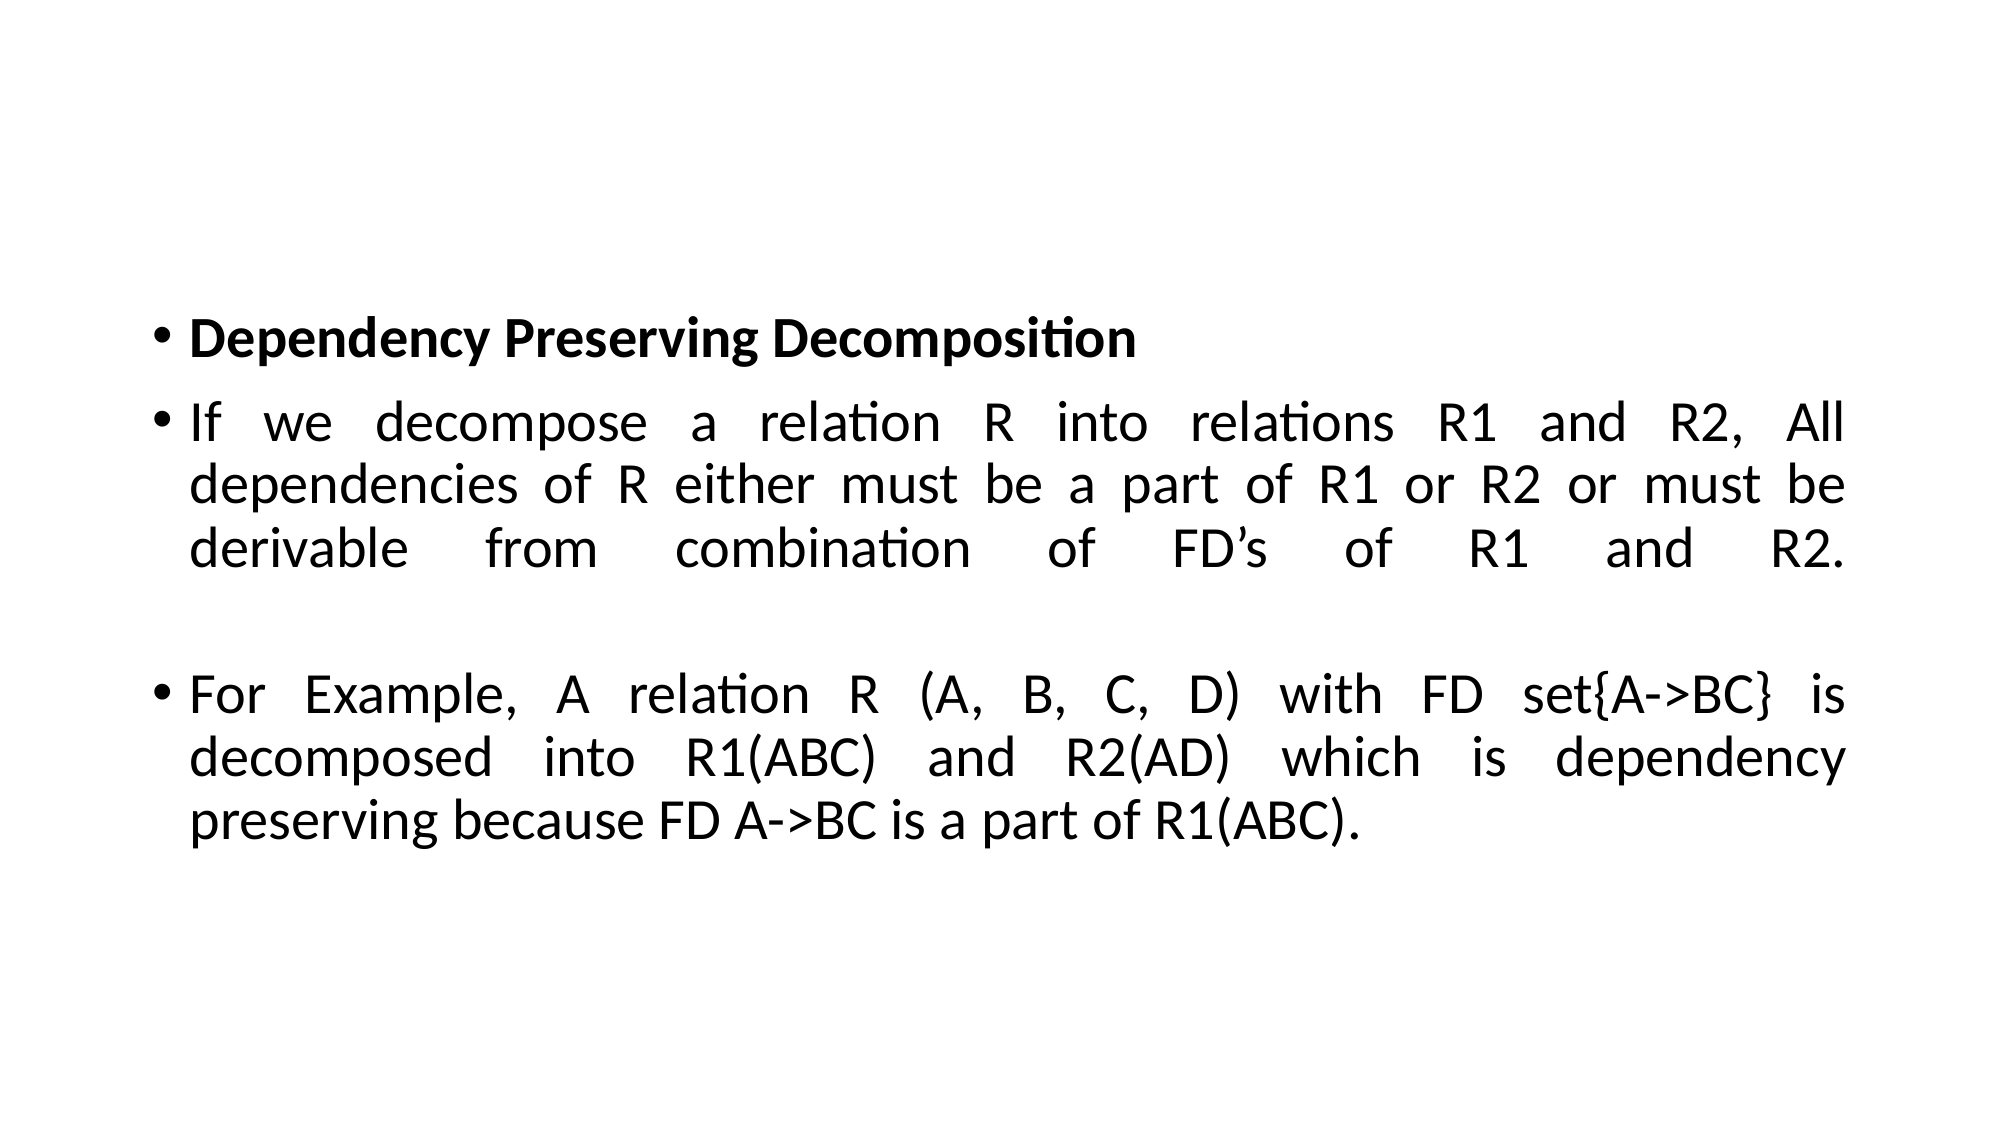

#
Dependency Preserving Decomposition
If we decompose a relation R into relations R1 and R2, All dependencies of R either must be a part of R1 or R2 or must be derivable from combination of FD’s of R1 and R2.
For Example, A relation R (A, B, C, D) with FD set{A->BC} is decomposed into R1(ABC) and R2(AD) which is dependency preserving because FD A->BC is a part of R1(ABC).